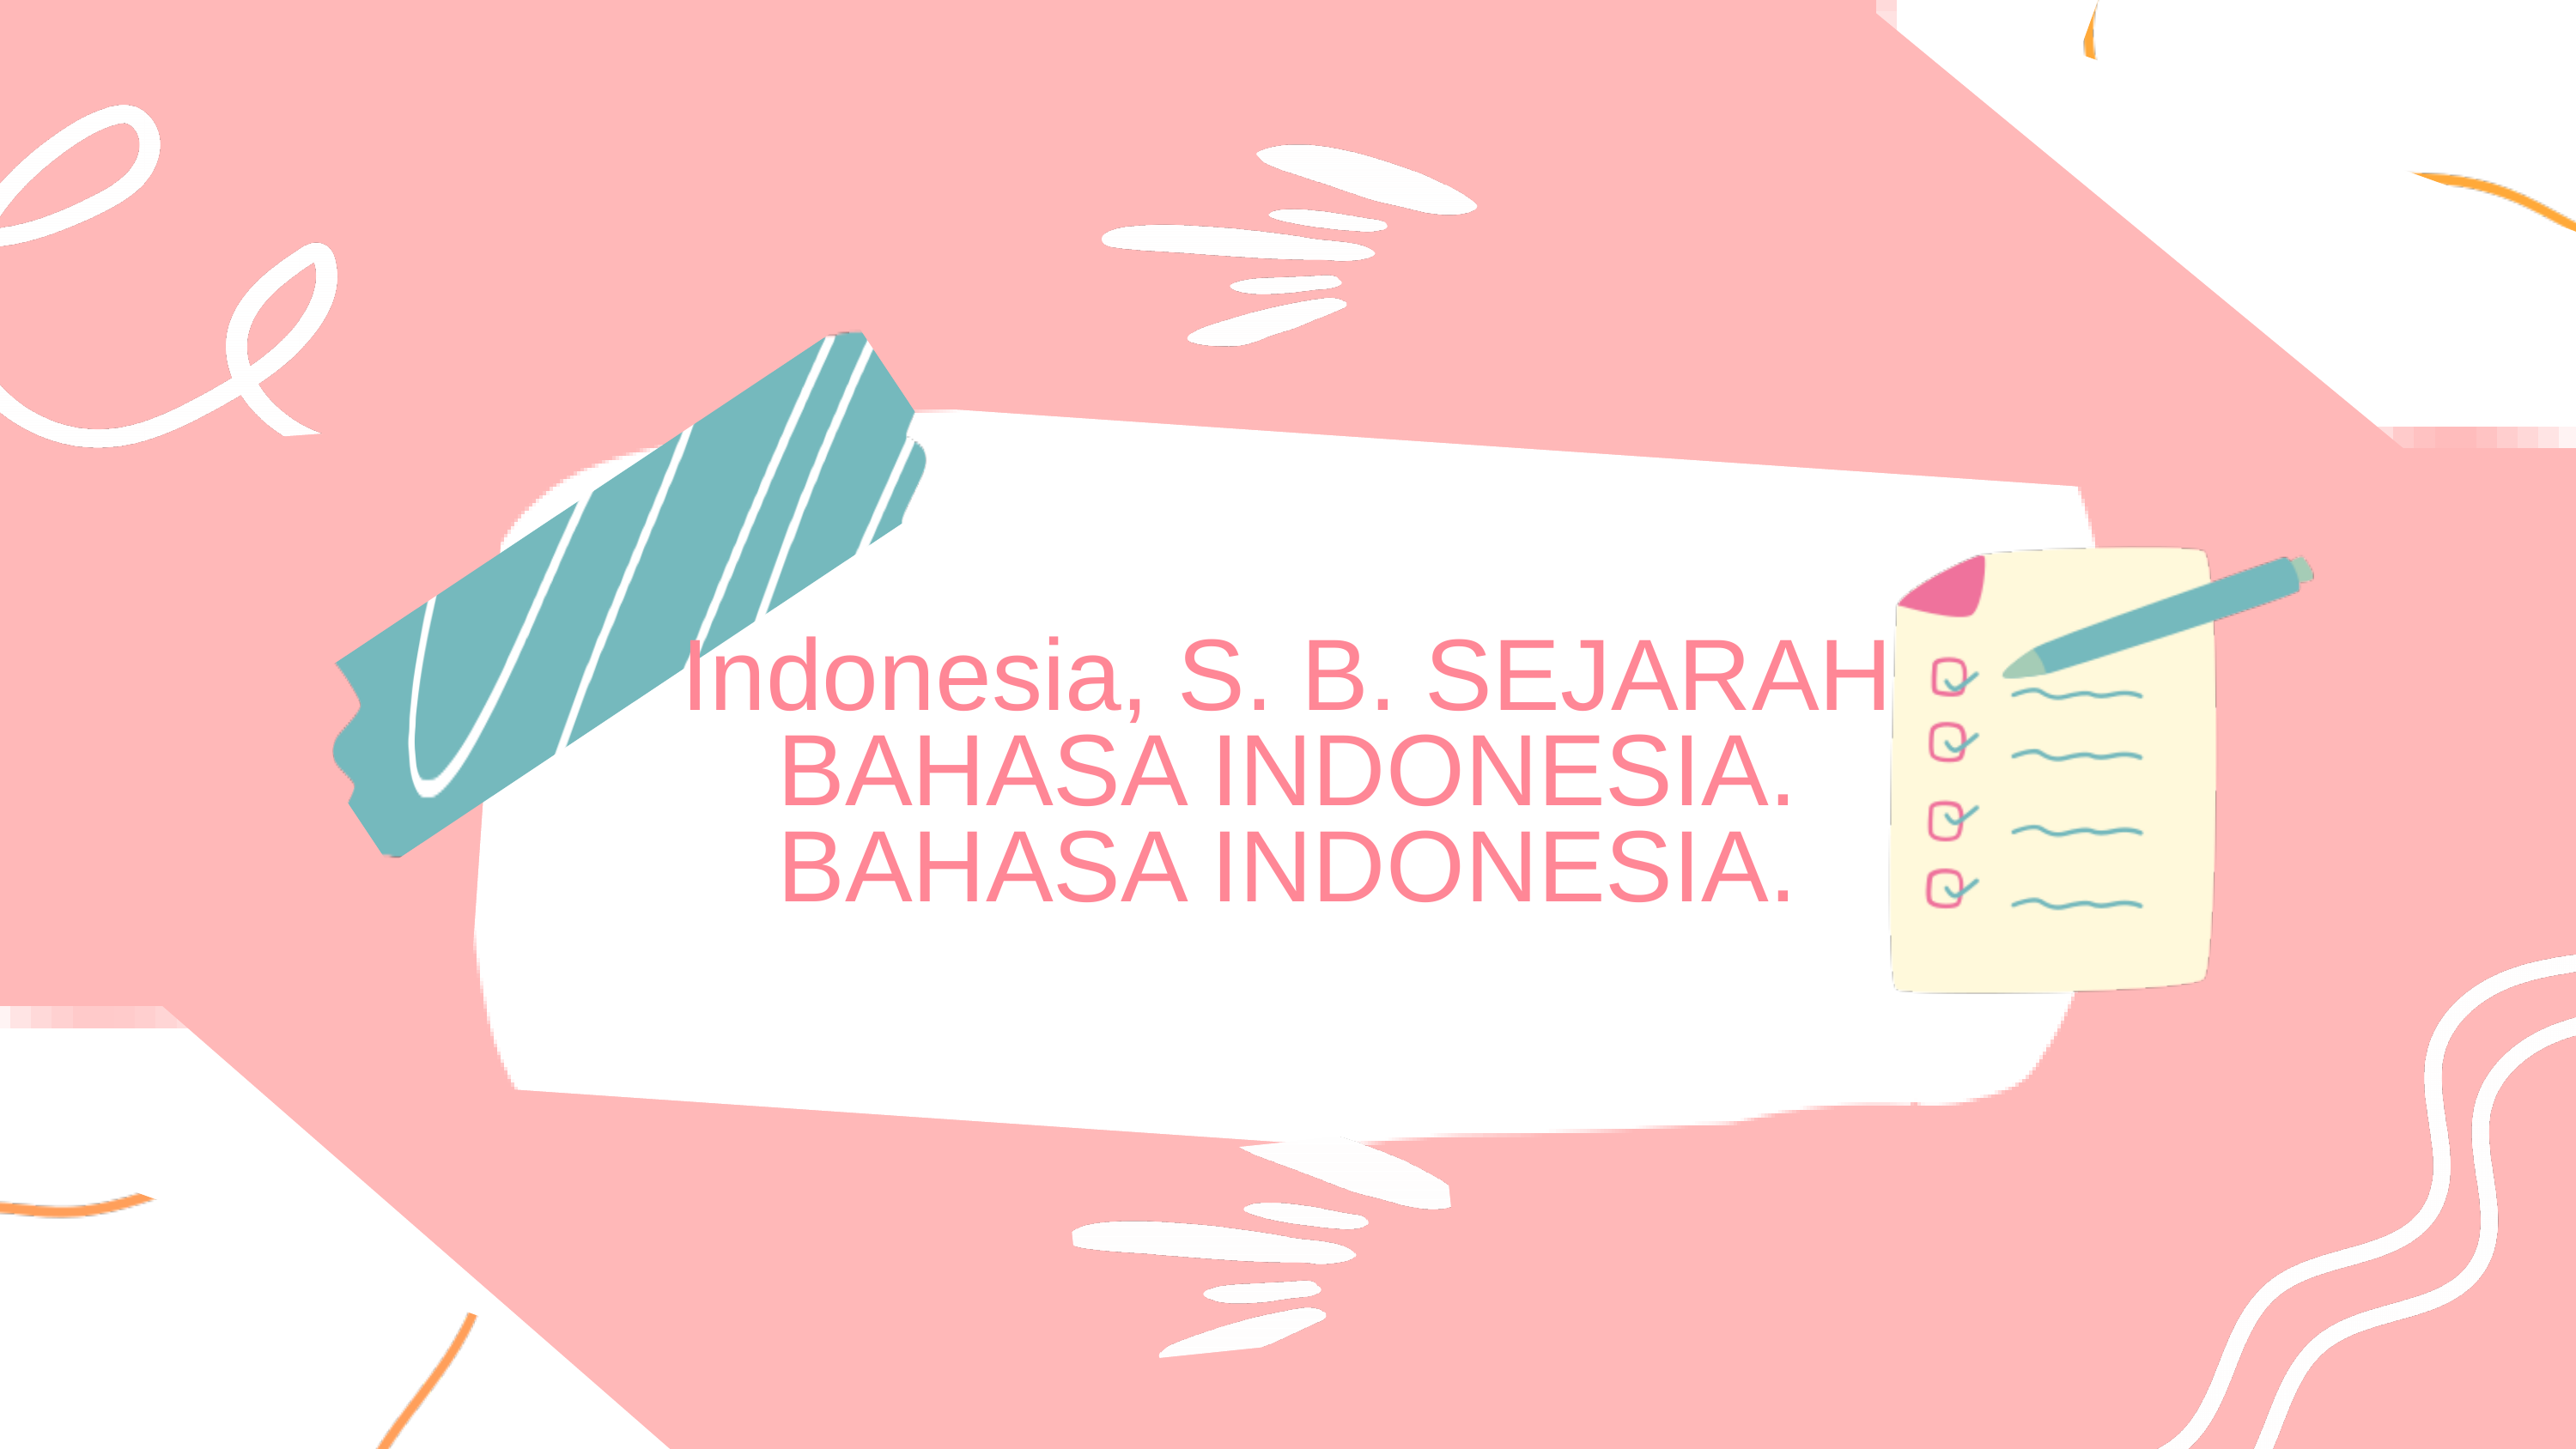

Indonesia, S. B. SEJARAH BAHASA INDONESIA. BAHASA INDONESIA.